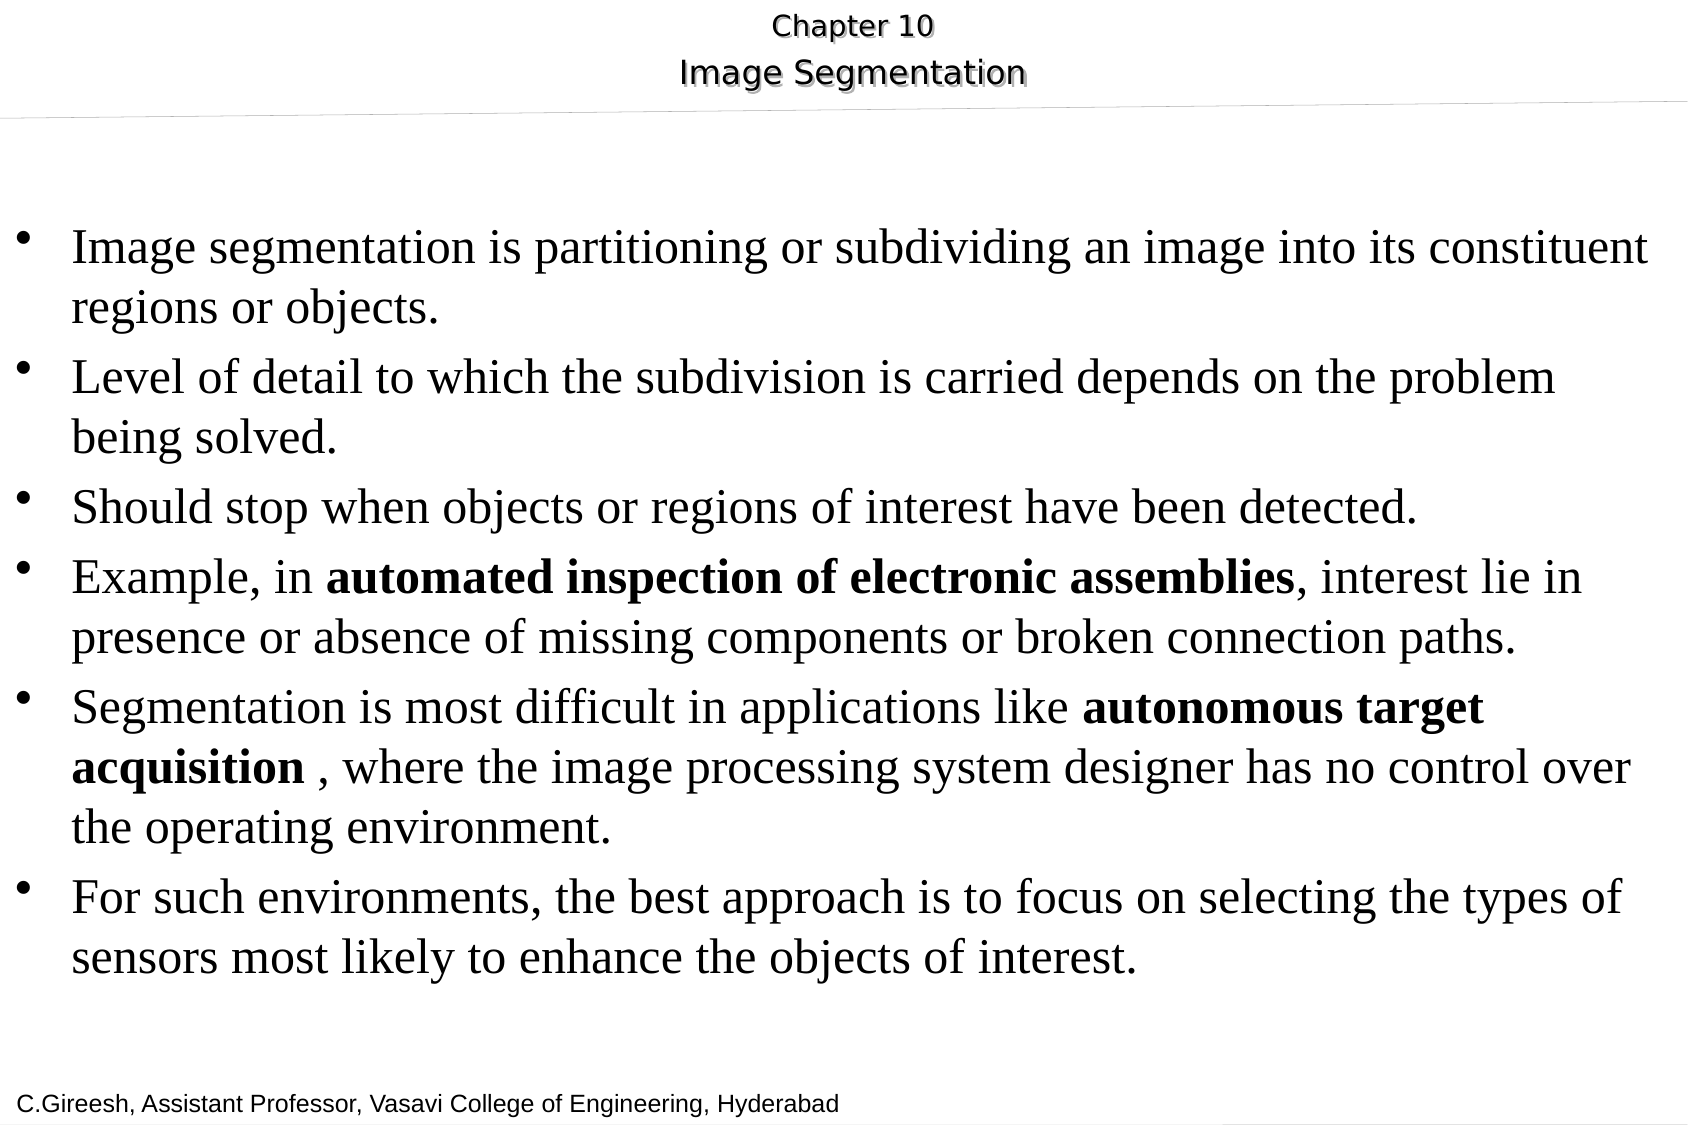

#
Image segmentation is partitioning or subdividing an image into its constituent regions or objects.
Level of detail to which the subdivision is carried depends on the problem being solved.
Should stop when objects or regions of interest have been detected.
Example, in automated inspection of electronic assemblies, interest lie in presence or absence of missing components or broken connection paths.
Segmentation is most difficult in applications like autonomous target acquisition , where the image processing system designer has no control over the operating environment.
For such environments, the best approach is to focus on selecting the types of sensors most likely to enhance the objects of interest.